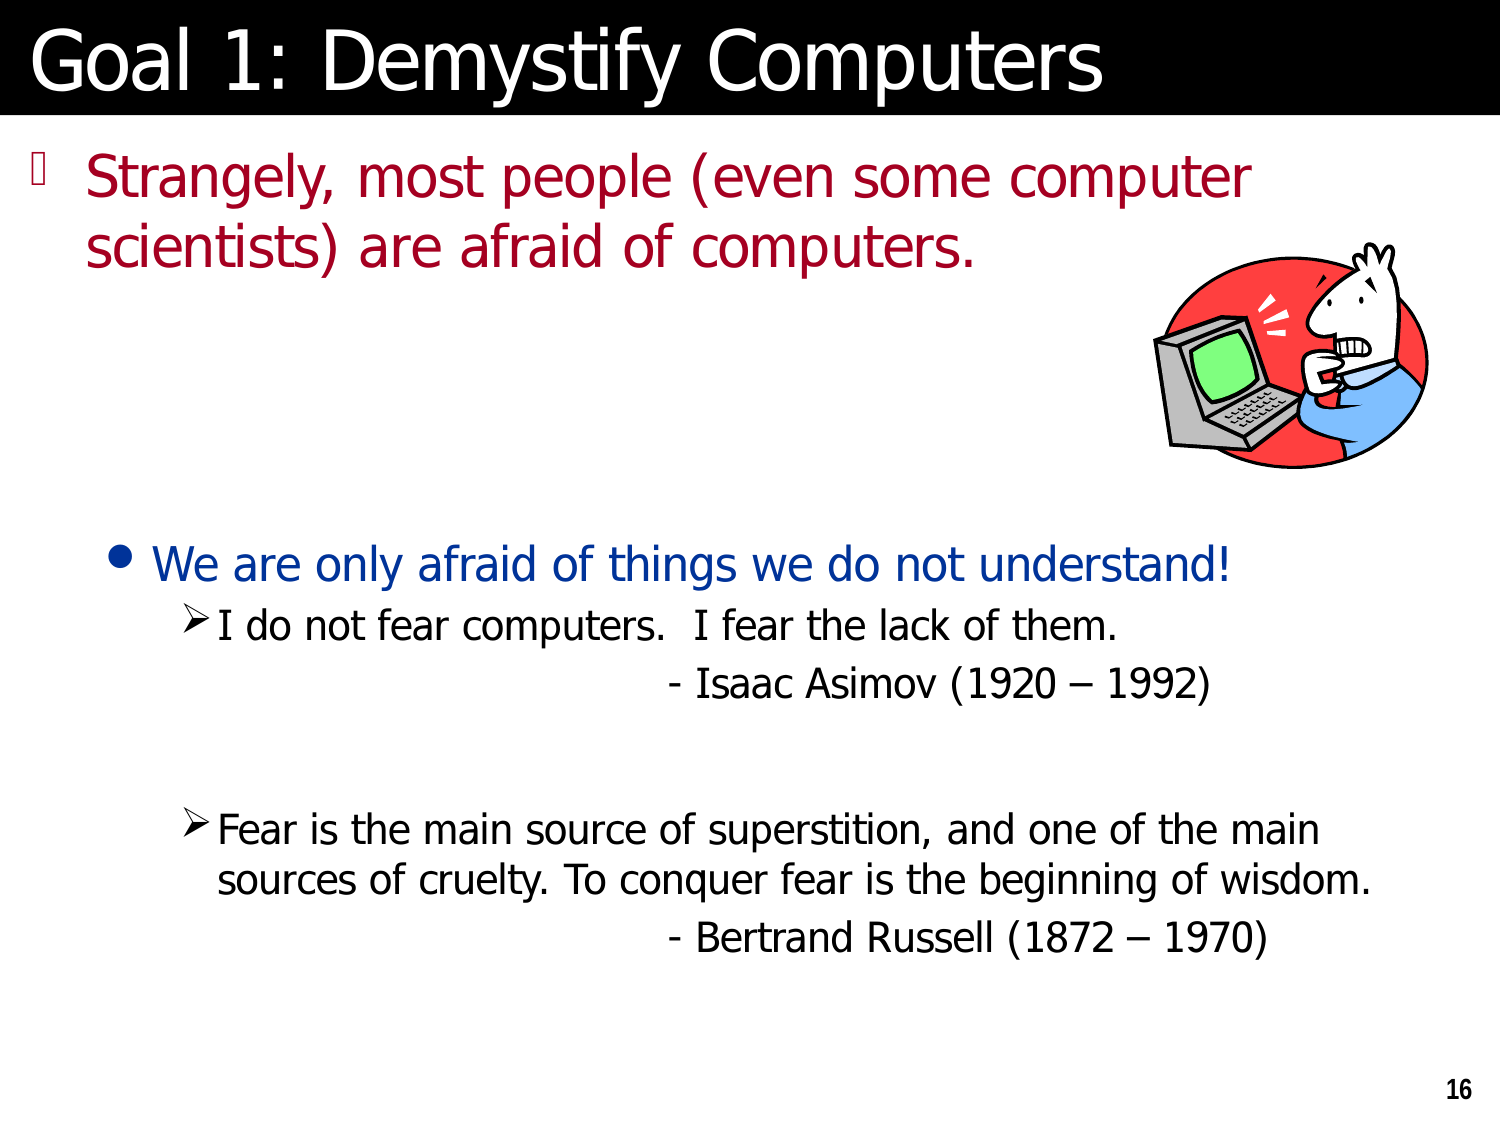

# Goal 1: Demystify Computers
Strangely, most people (even some computer scientists) are afraid of computers.

We are only afraid of things we do not understand!
I do not fear computers.  I fear the lack of them.
				- Isaac Asimov (1920 – 1992)

Fear is the main source of superstition, and one of the main sources of cruelty. To conquer fear is the beginning of wisdom.
				- Bertrand Russell (1872 – 1970)

16